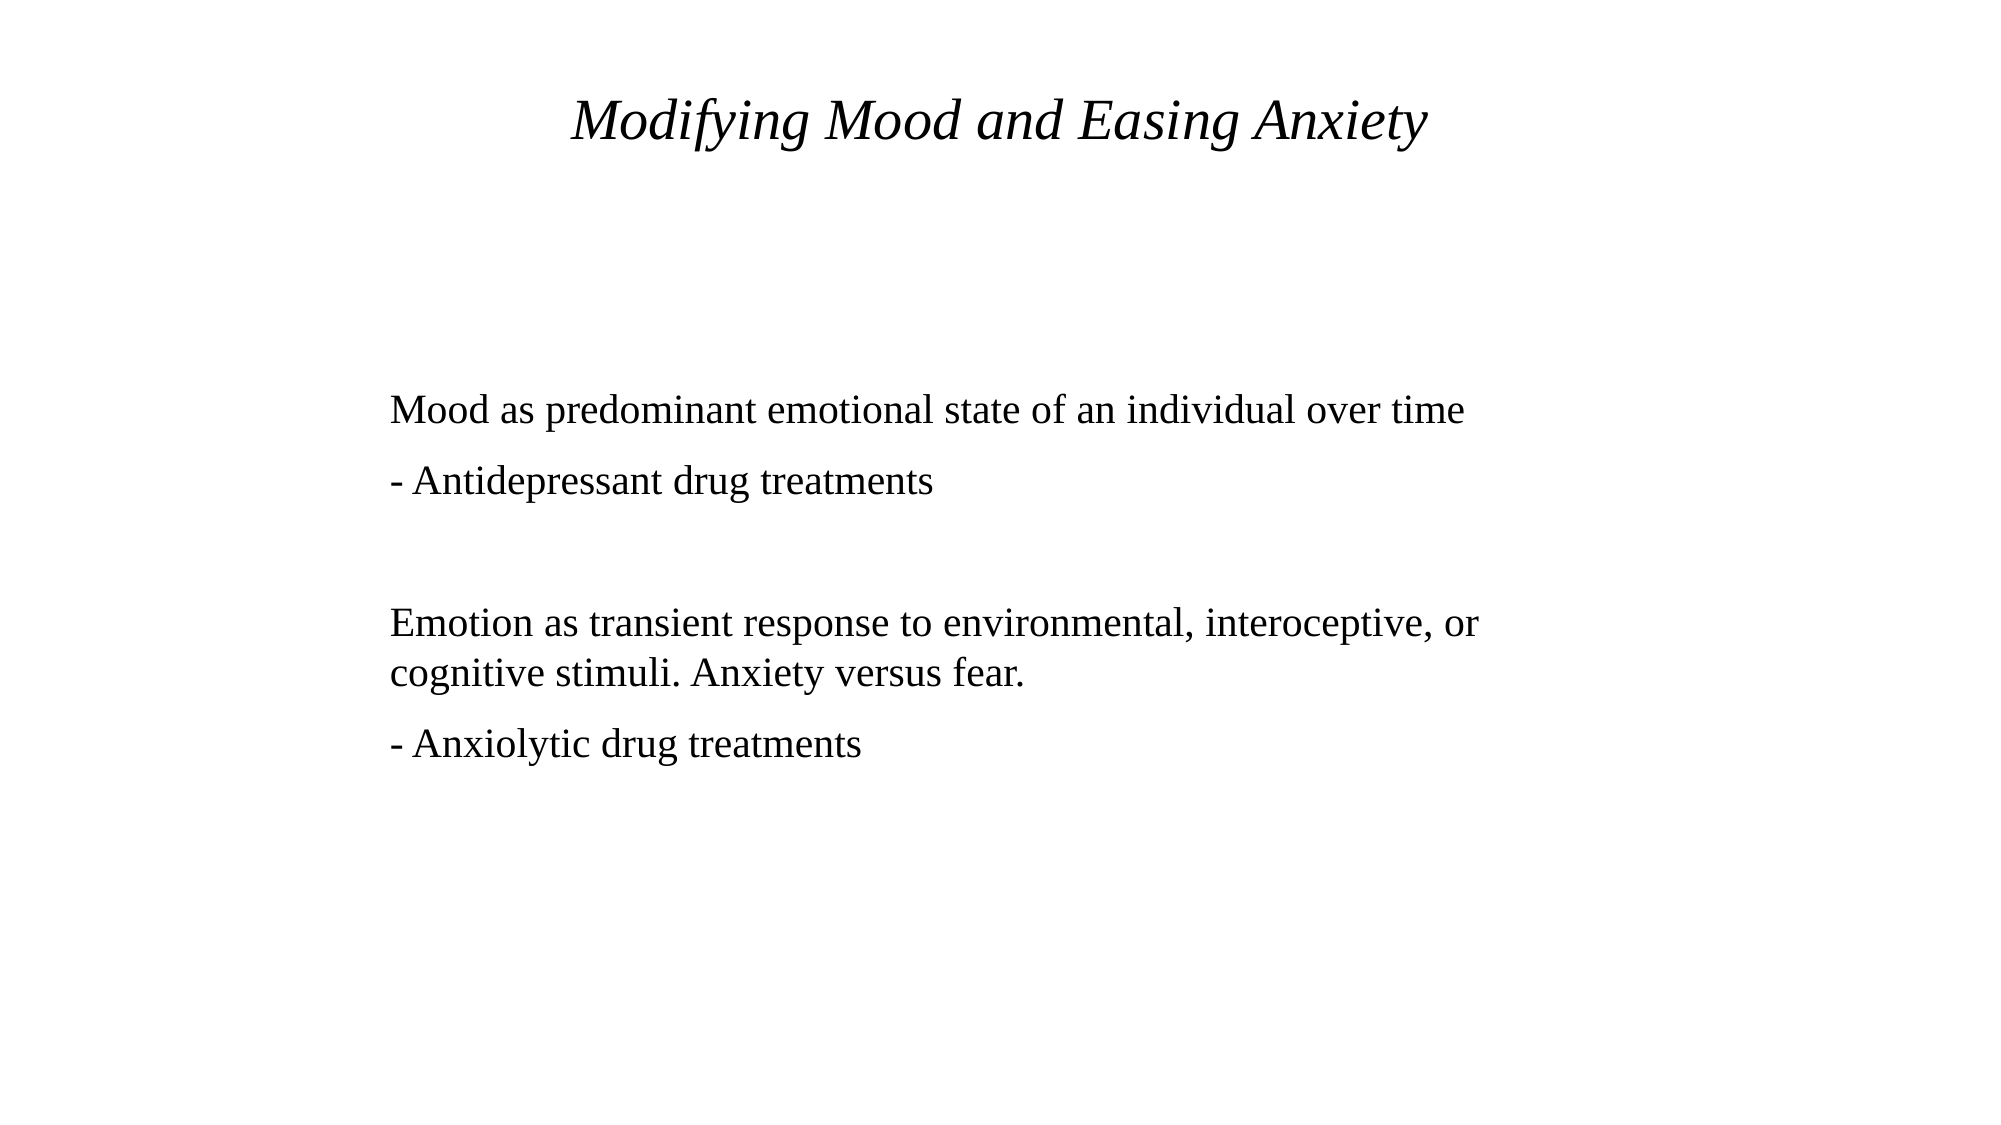

# Modifying Mood and Easing Anxiety
Mood as predominant emotional state of an individual over time
- Antidepressant drug treatments

Emotion as transient response to environmental, interoceptive, or cognitive stimuli. Anxiety versus fear.
- Anxiolytic drug treatments